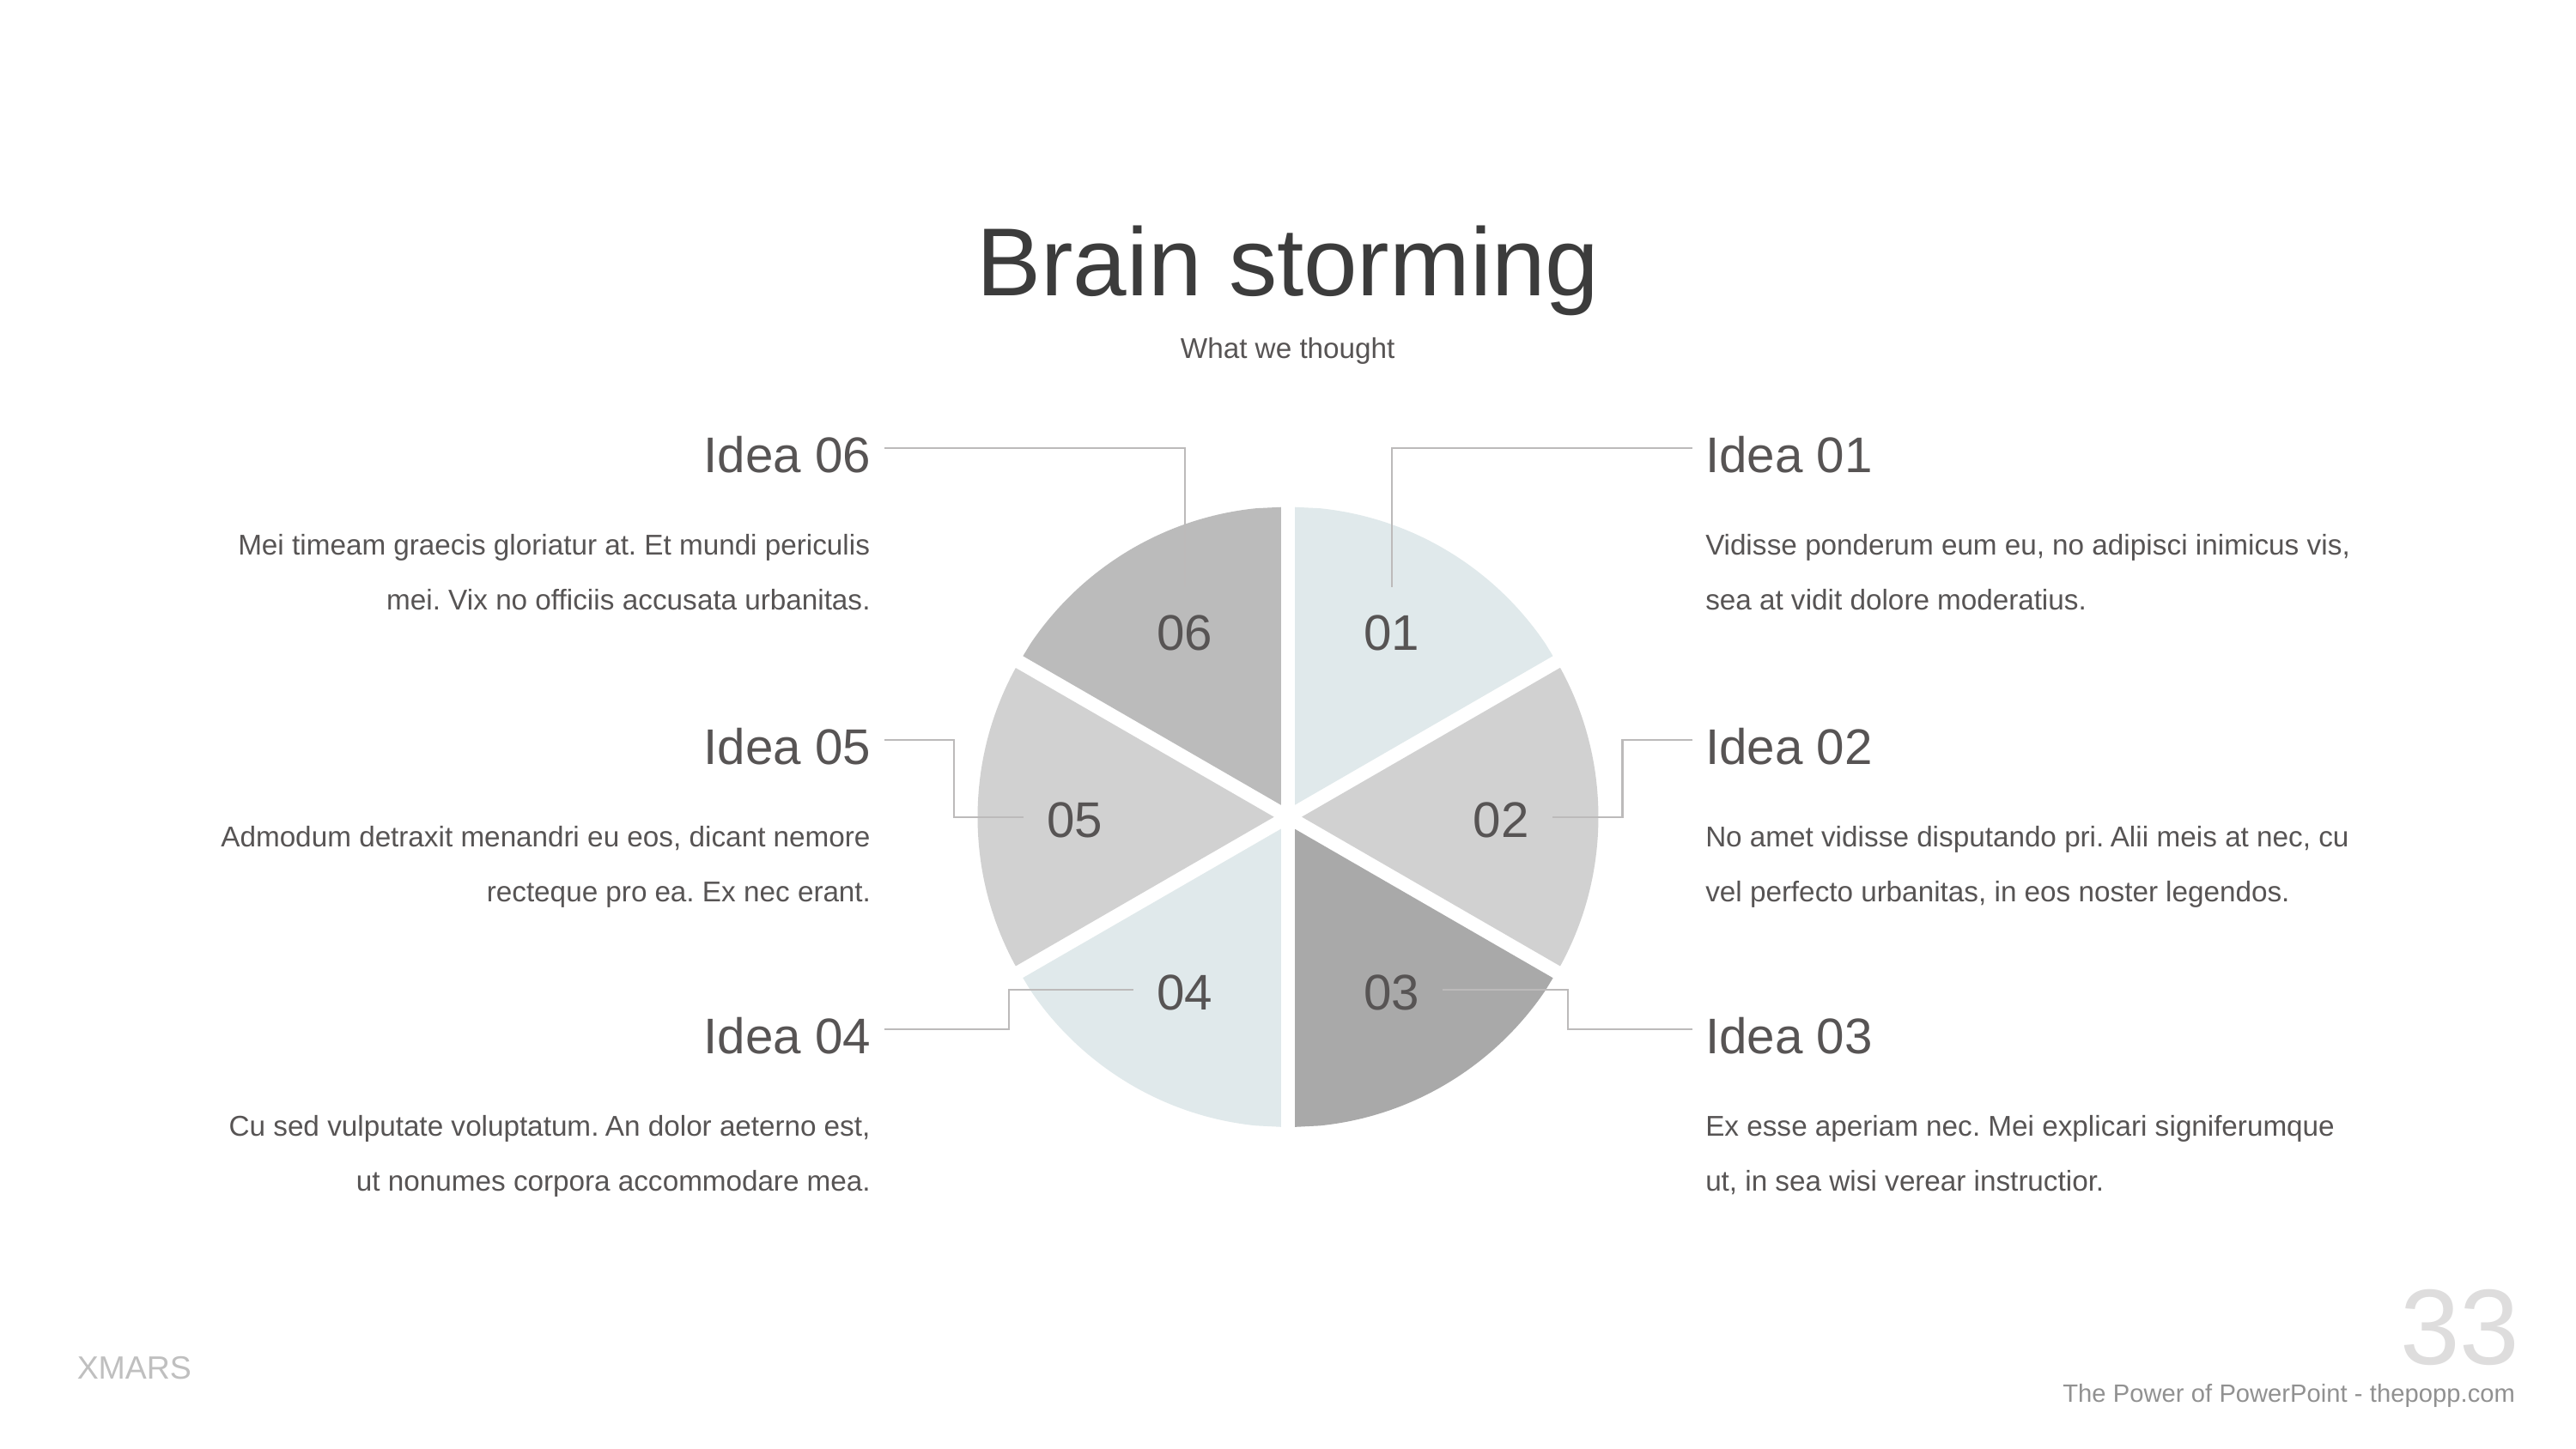

# Brain storming
What we thought
Idea 06
Idea 01
Mei timeam graecis gloriatur at. Et mundi periculis mei. Vix no officiis accusata urbanitas.
Vidisse ponderum eum eu, no adipisci inimicus vis, sea at vidit dolore moderatius.
06
01
Idea 05
Idea 02
05
02
Admodum detraxit menandri eu eos, dicant nemore recteque pro ea. Ex nec erant.
No amet vidisse disputando pri. Alii meis at nec, cu vel perfecto urbanitas, in eos noster legendos.
04
03
Idea 04
Idea 03
Cu sed vulputate voluptatum. An dolor aeterno est, ut nonumes corpora accommodare mea.
Ex esse aperiam nec. Mei explicari signiferumque ut, in sea wisi verear instructior.
33
XMARS
The Power of PowerPoint - thepopp.com